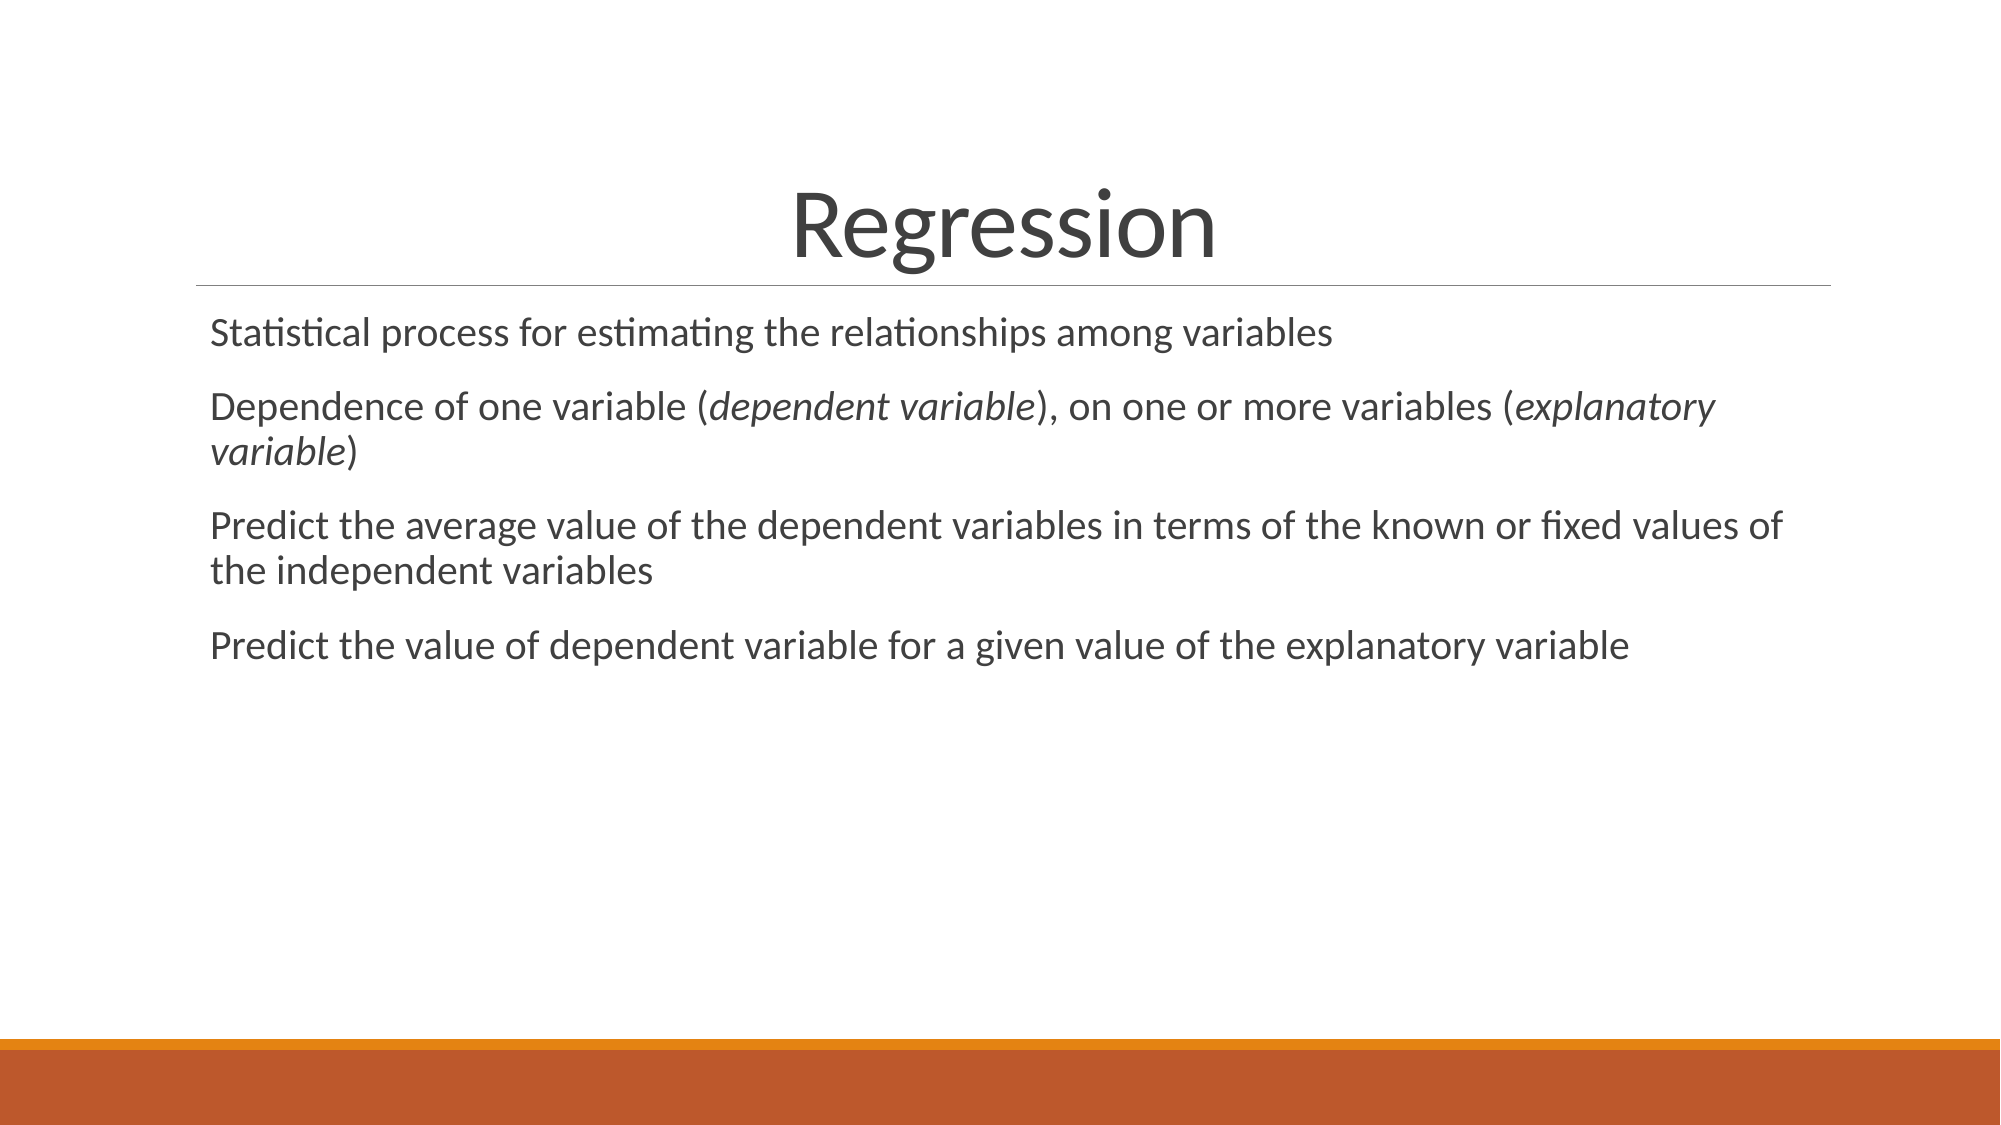

# Regression
Statistical process for estimating the relationships among variables
Dependence of one variable (dependent variable), on one or more variables (explanatory variable)
Predict the average value of the dependent variables in terms of the known or fixed values of the independent variables
Predict the value of dependent variable for a given value of the explanatory variable